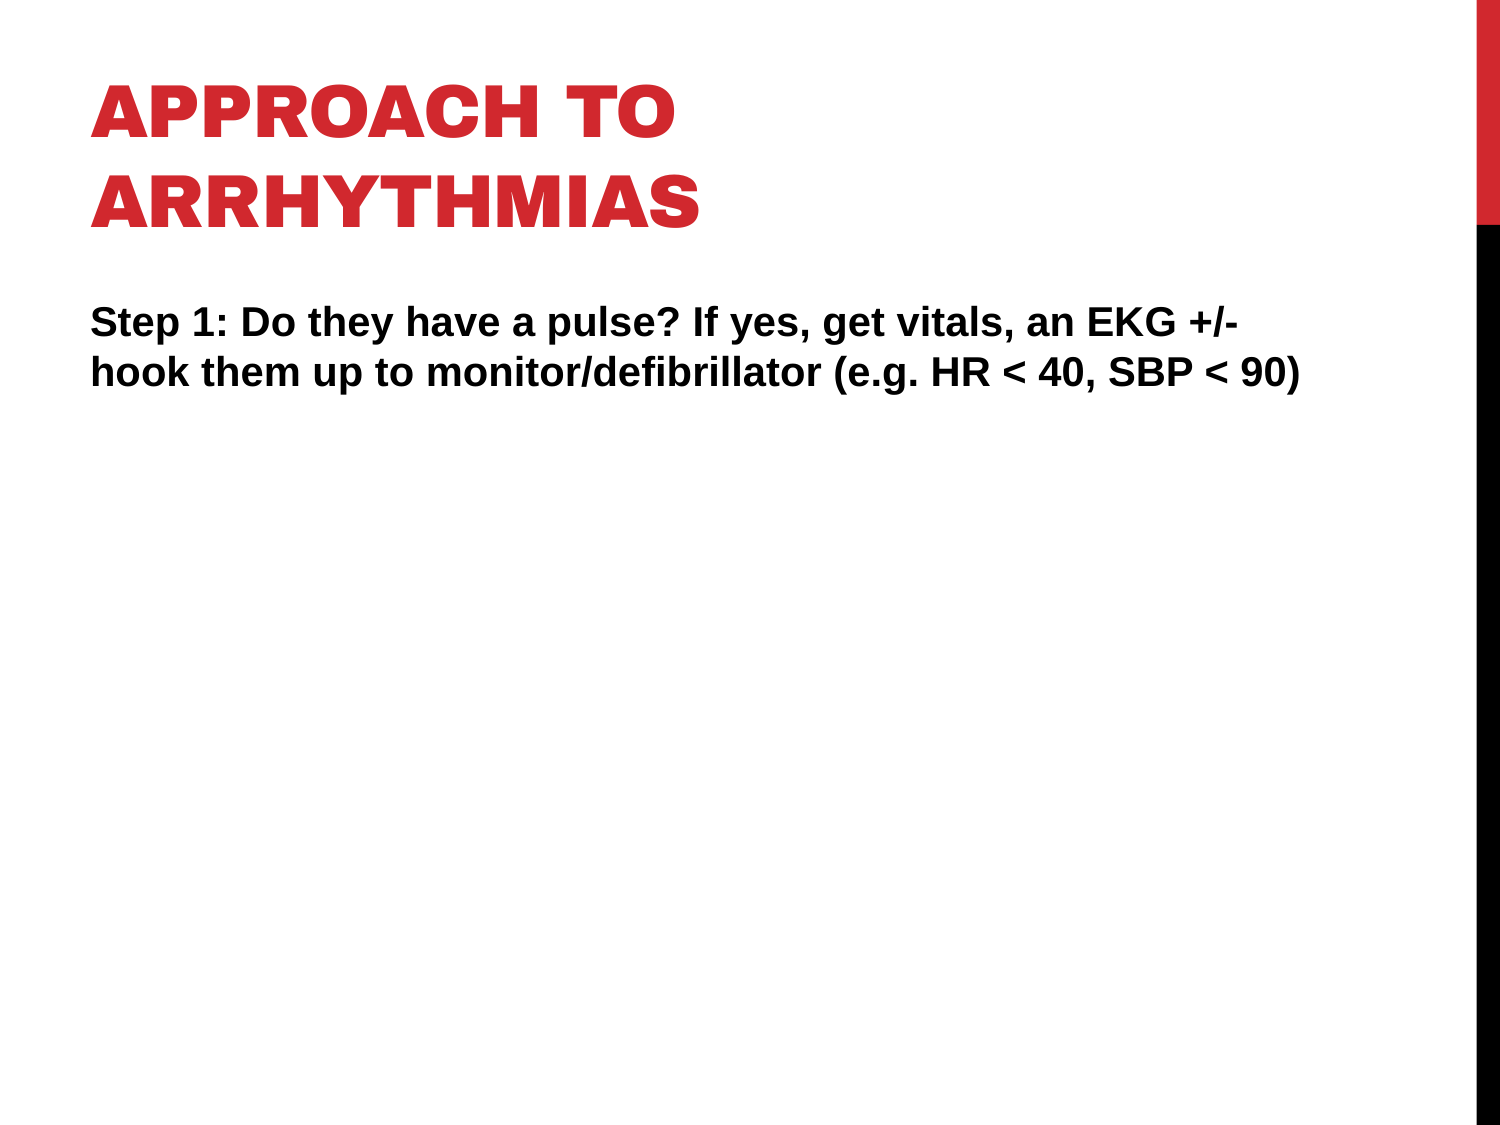

# Approach to arrhythmias
Step 1: Do they have a pulse? If yes, get vitals, an EKG +/- hook them up to monitor/defibrillator (e.g. HR < 40, SBP < 90)